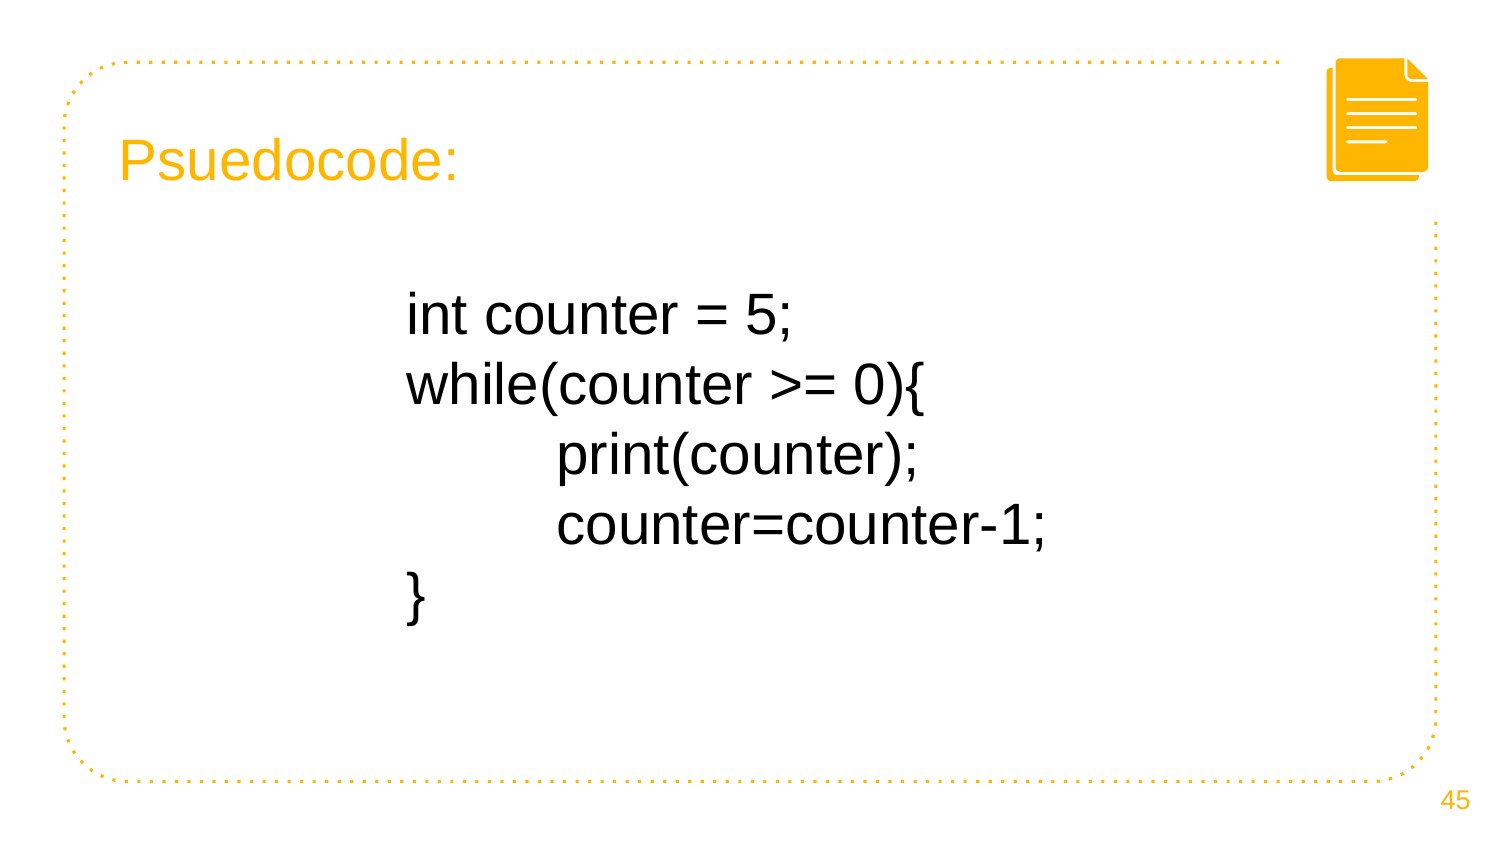

# Psuedocode:
int counter = 5;
while(counter >= 0){
	print(counter);
	counter=counter-1;
}

45